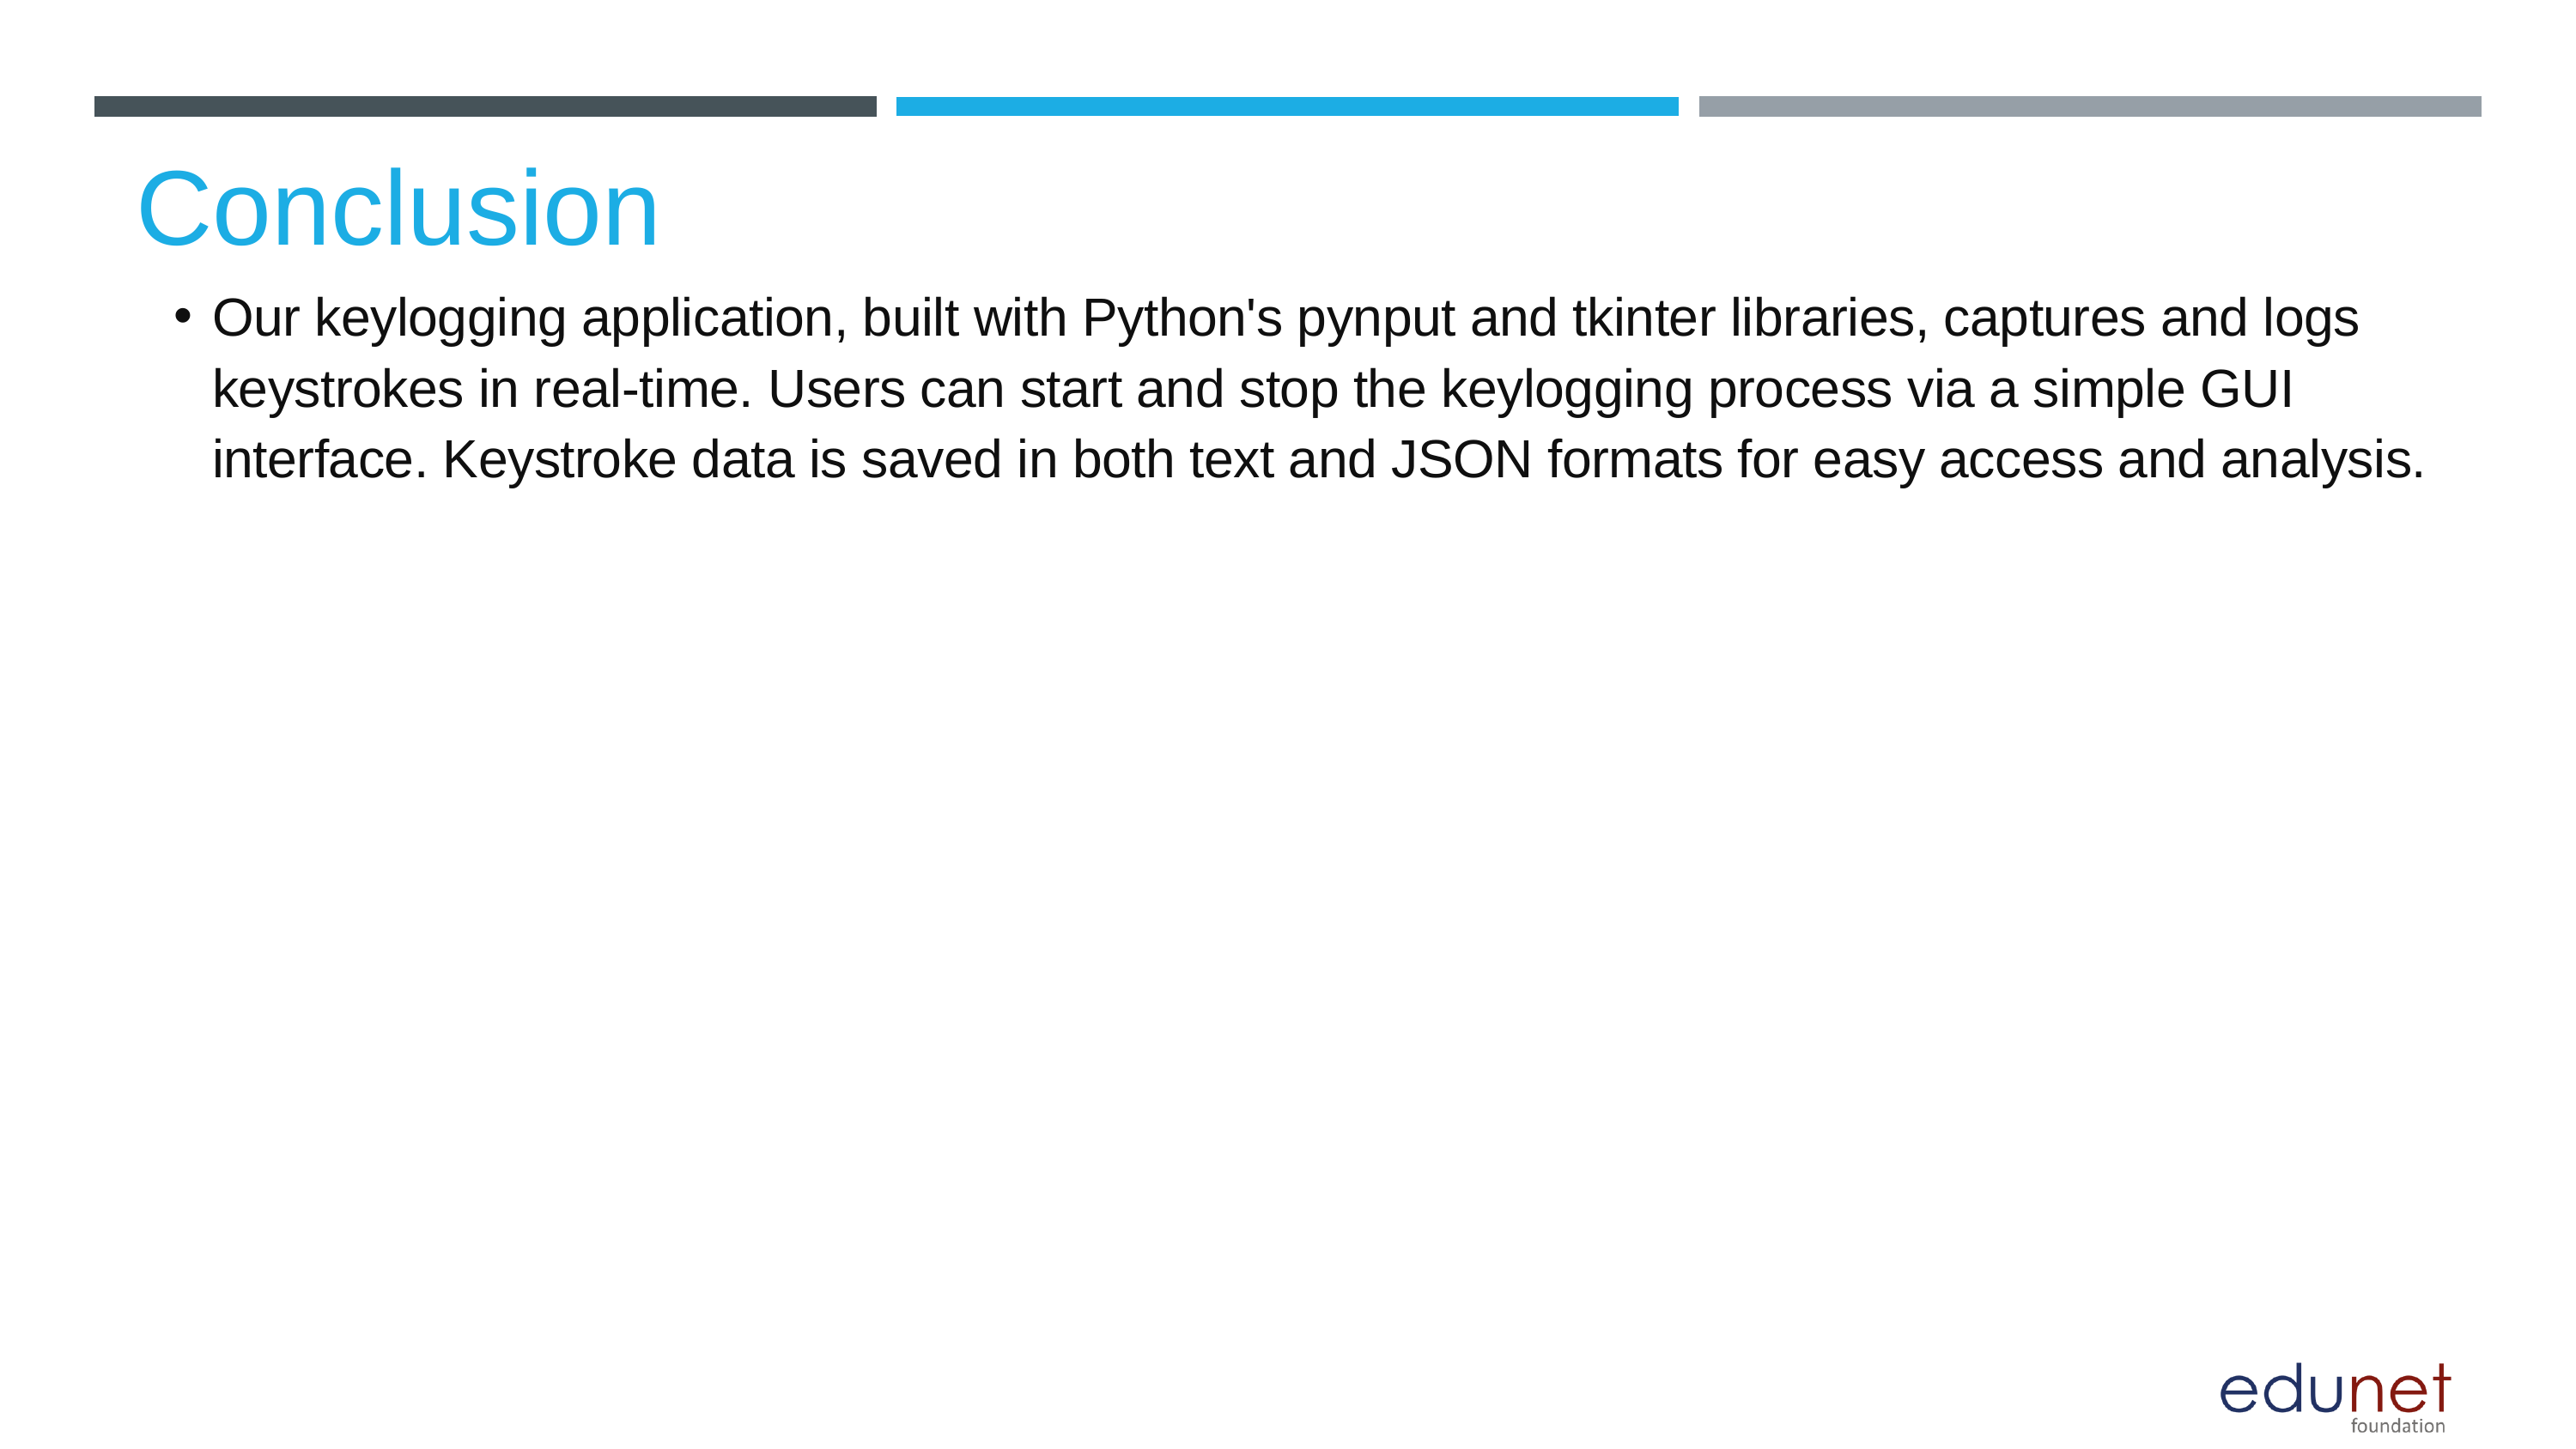

Conclusion
Our keylogging application, built with Python's pynput and tkinter libraries, captures and logs keystrokes in real-time. Users can start and stop the keylogging process via a simple GUI interface. Keystroke data is saved in both text and JSON formats for easy access and analysis.